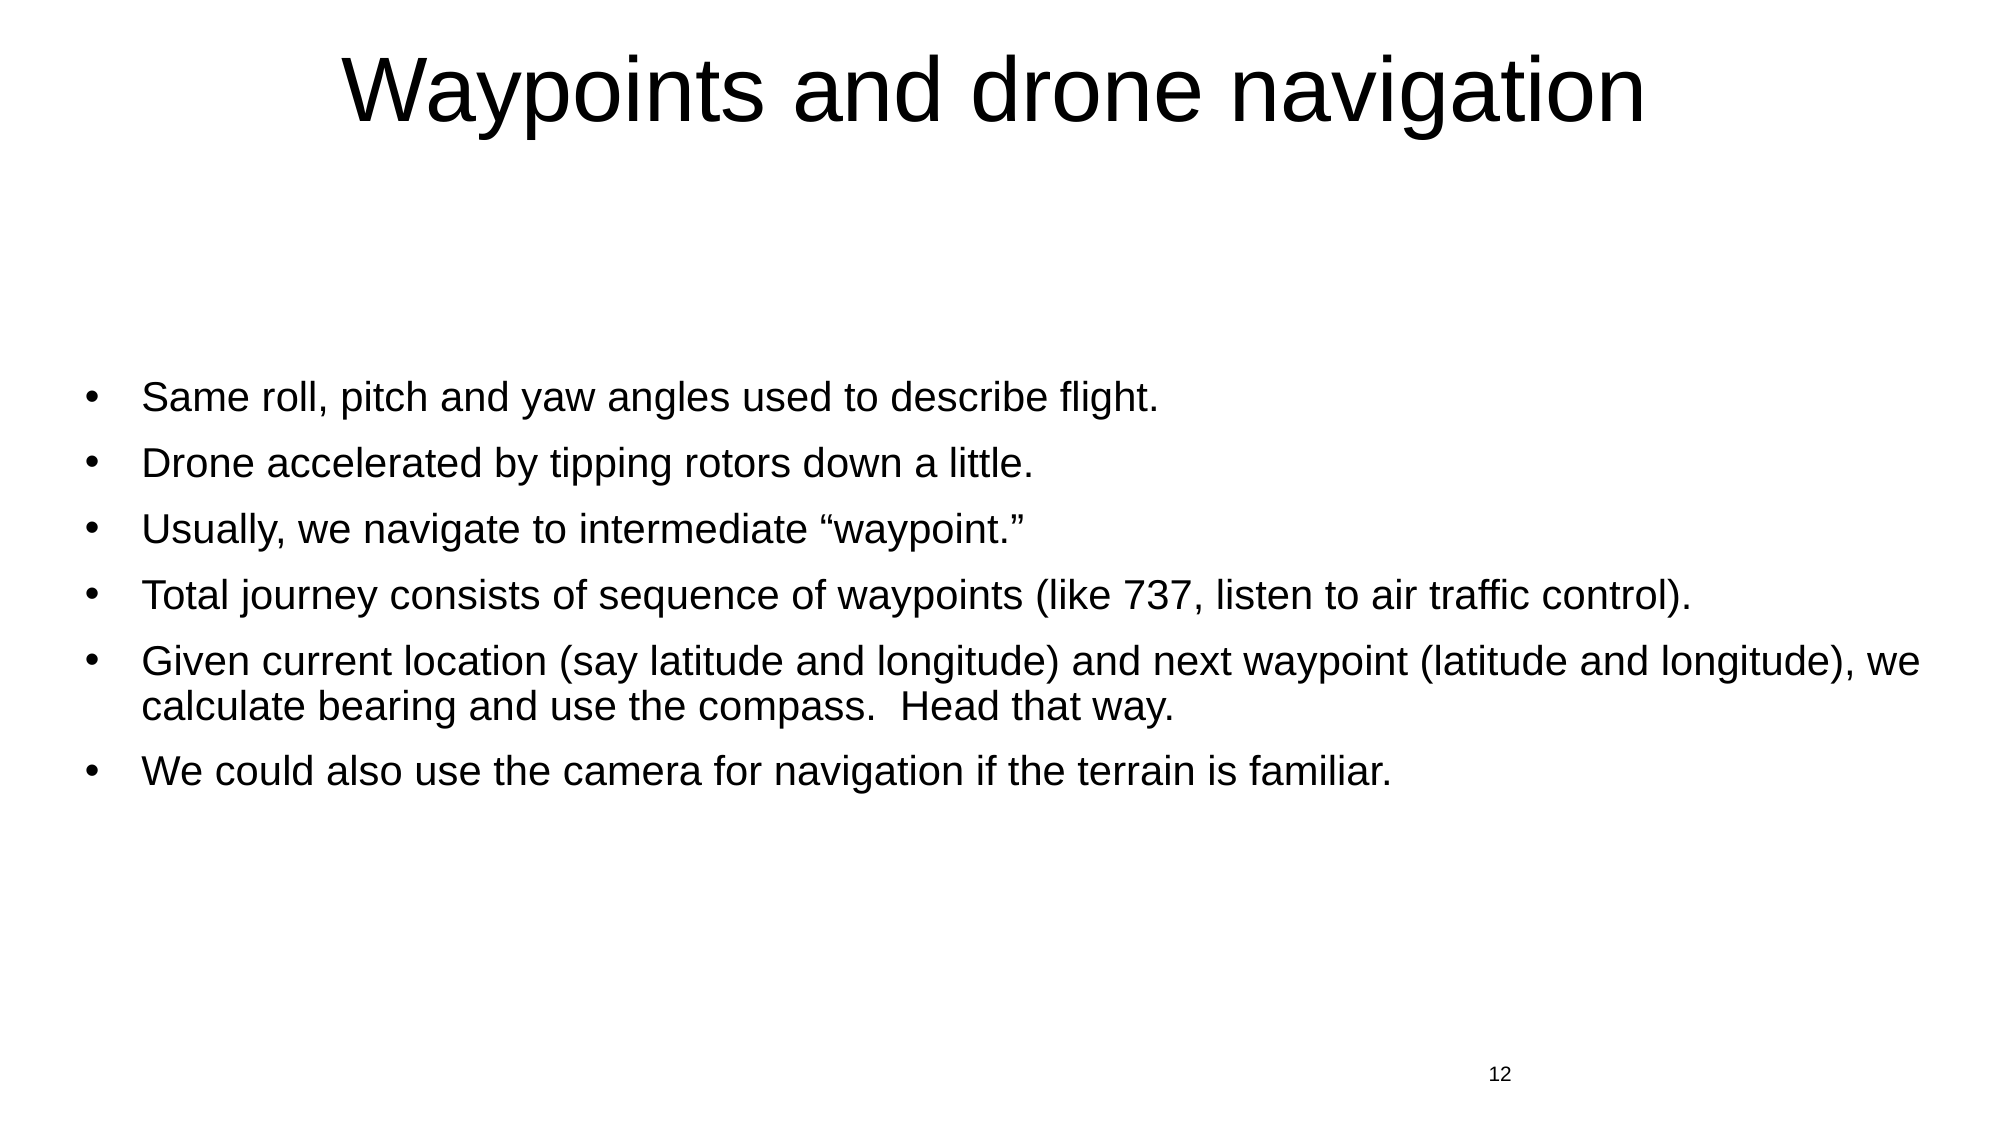

# Waypoints and drone navigation
Same roll, pitch and yaw angles used to describe flight.
Drone accelerated by tipping rotors down a little.
Usually, we navigate to intermediate “waypoint.”
Total journey consists of sequence of waypoints (like 737, listen to air traffic control).
Given current location (say latitude and longitude) and next waypoint (latitude and longitude), we calculate bearing and use the compass.  Head that way.
We could also use the camera for navigation if the terrain is familiar.
12